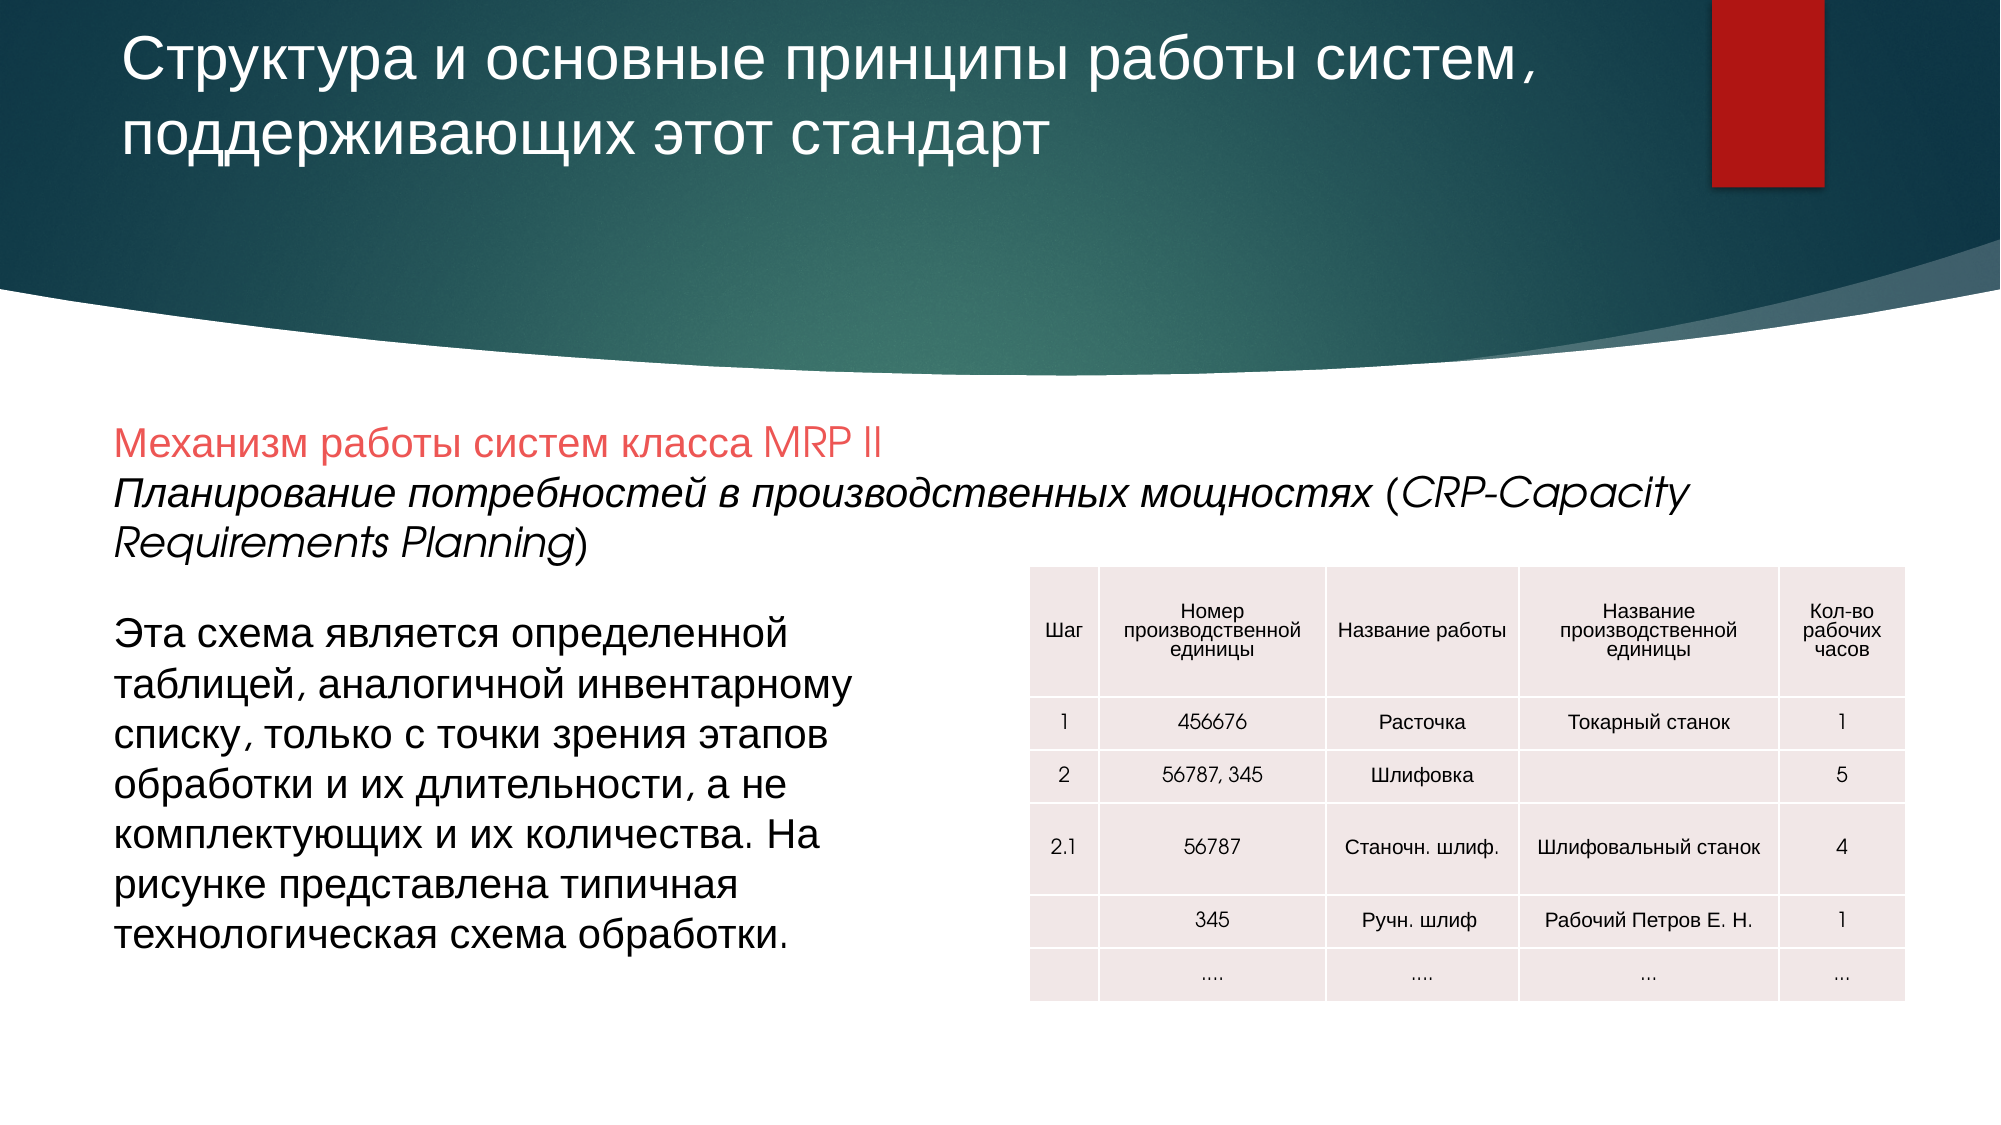

# Структура и основные принципы работы систем, поддерживающих этот стандарт

Механизм работы систем класса MRP II
Планирование потребностей в производственных мощностях (CRP-Capacity Requirements Planning)
| Шаг | Номер производственной единицы | Название работы | Название производственной единицы | Кол-во рабочих часов |
| --- | --- | --- | --- | --- |
| 1 | 456676 | Расточка | Токарный станок | 1 |
| 2 | 56787, 345 | Шлифовка |  | 5 |
| 2.1 | 56787 | Станочн. шлиф. | Шлифовальный станок | 4 |
|  | 345 | Ручн. шлиф | Рабочий Петров Е. Н. | 1 |
|  | .... | .... | ... | ... |
Эта схема является определенной таблицей, аналогичной инвентарному списку, только с точки зрения этапов обработки и их длительности, а не комплектующих и их количества. На рисунке представлена типичная технологическая схема обработки.